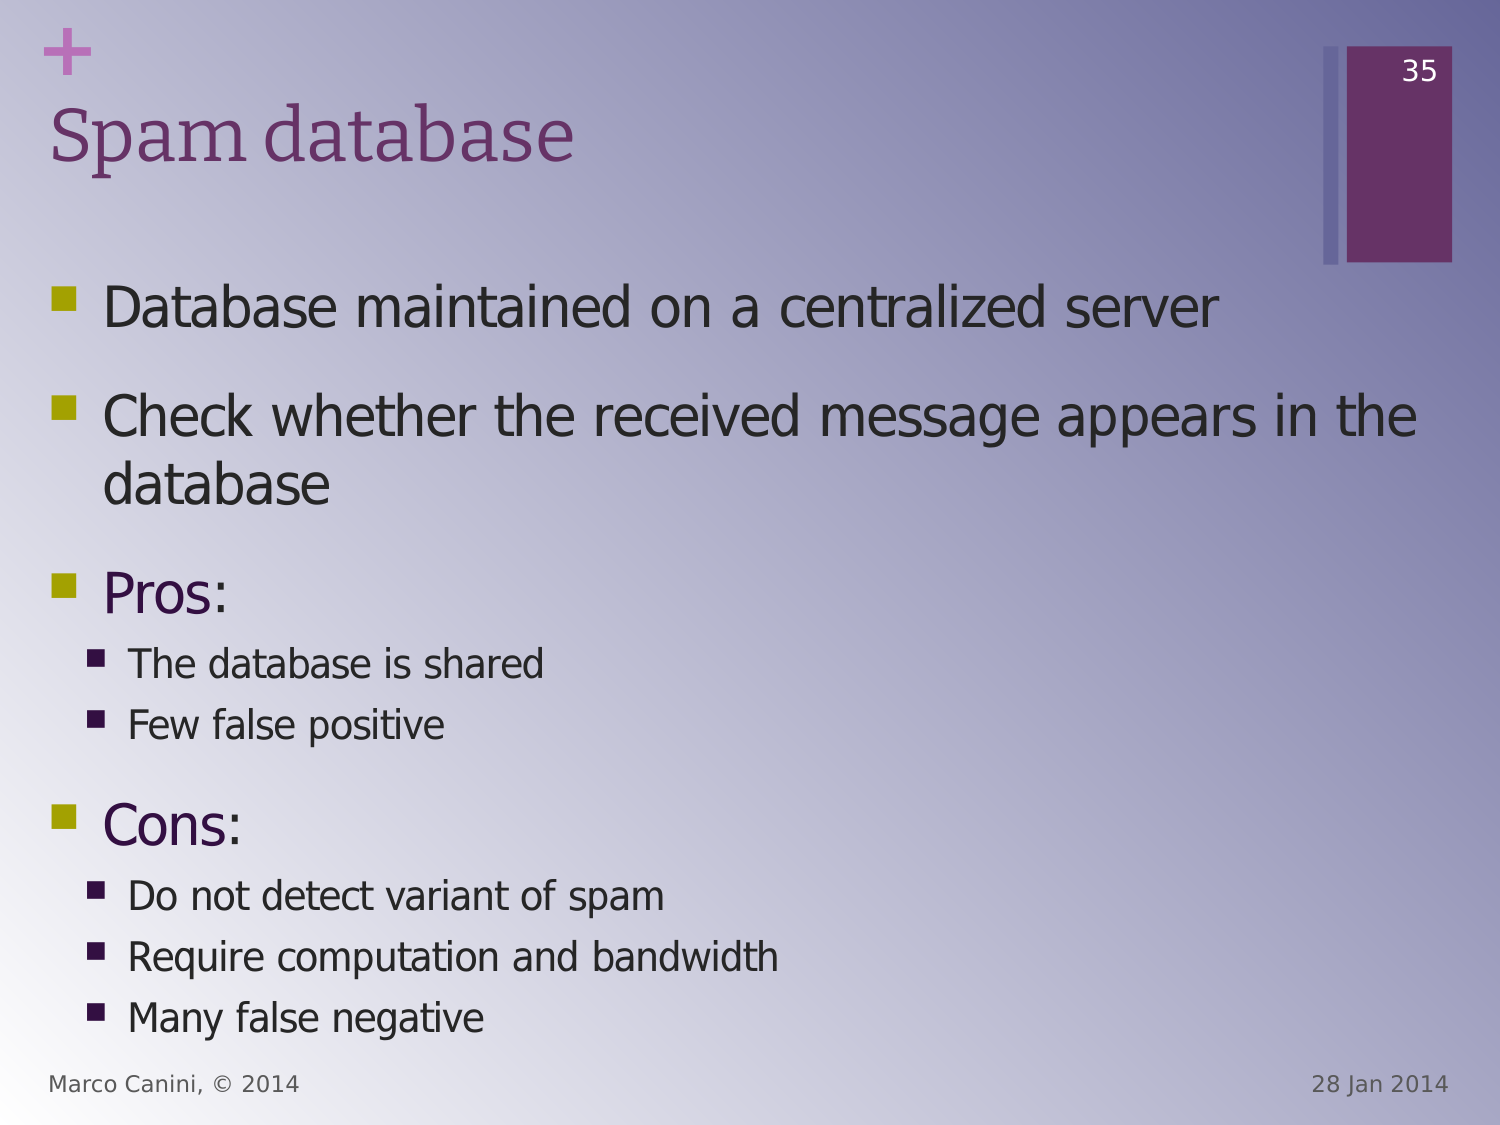

35
# Spam database
Database maintained on a centralized server
Check whether the received message appears in the database
Pros:
The database is shared
Few false positive
Cons:
Do not detect variant of spam
Require computation and bandwidth
Many false negative
Marco Canini, © 2014
28 Jan 2014